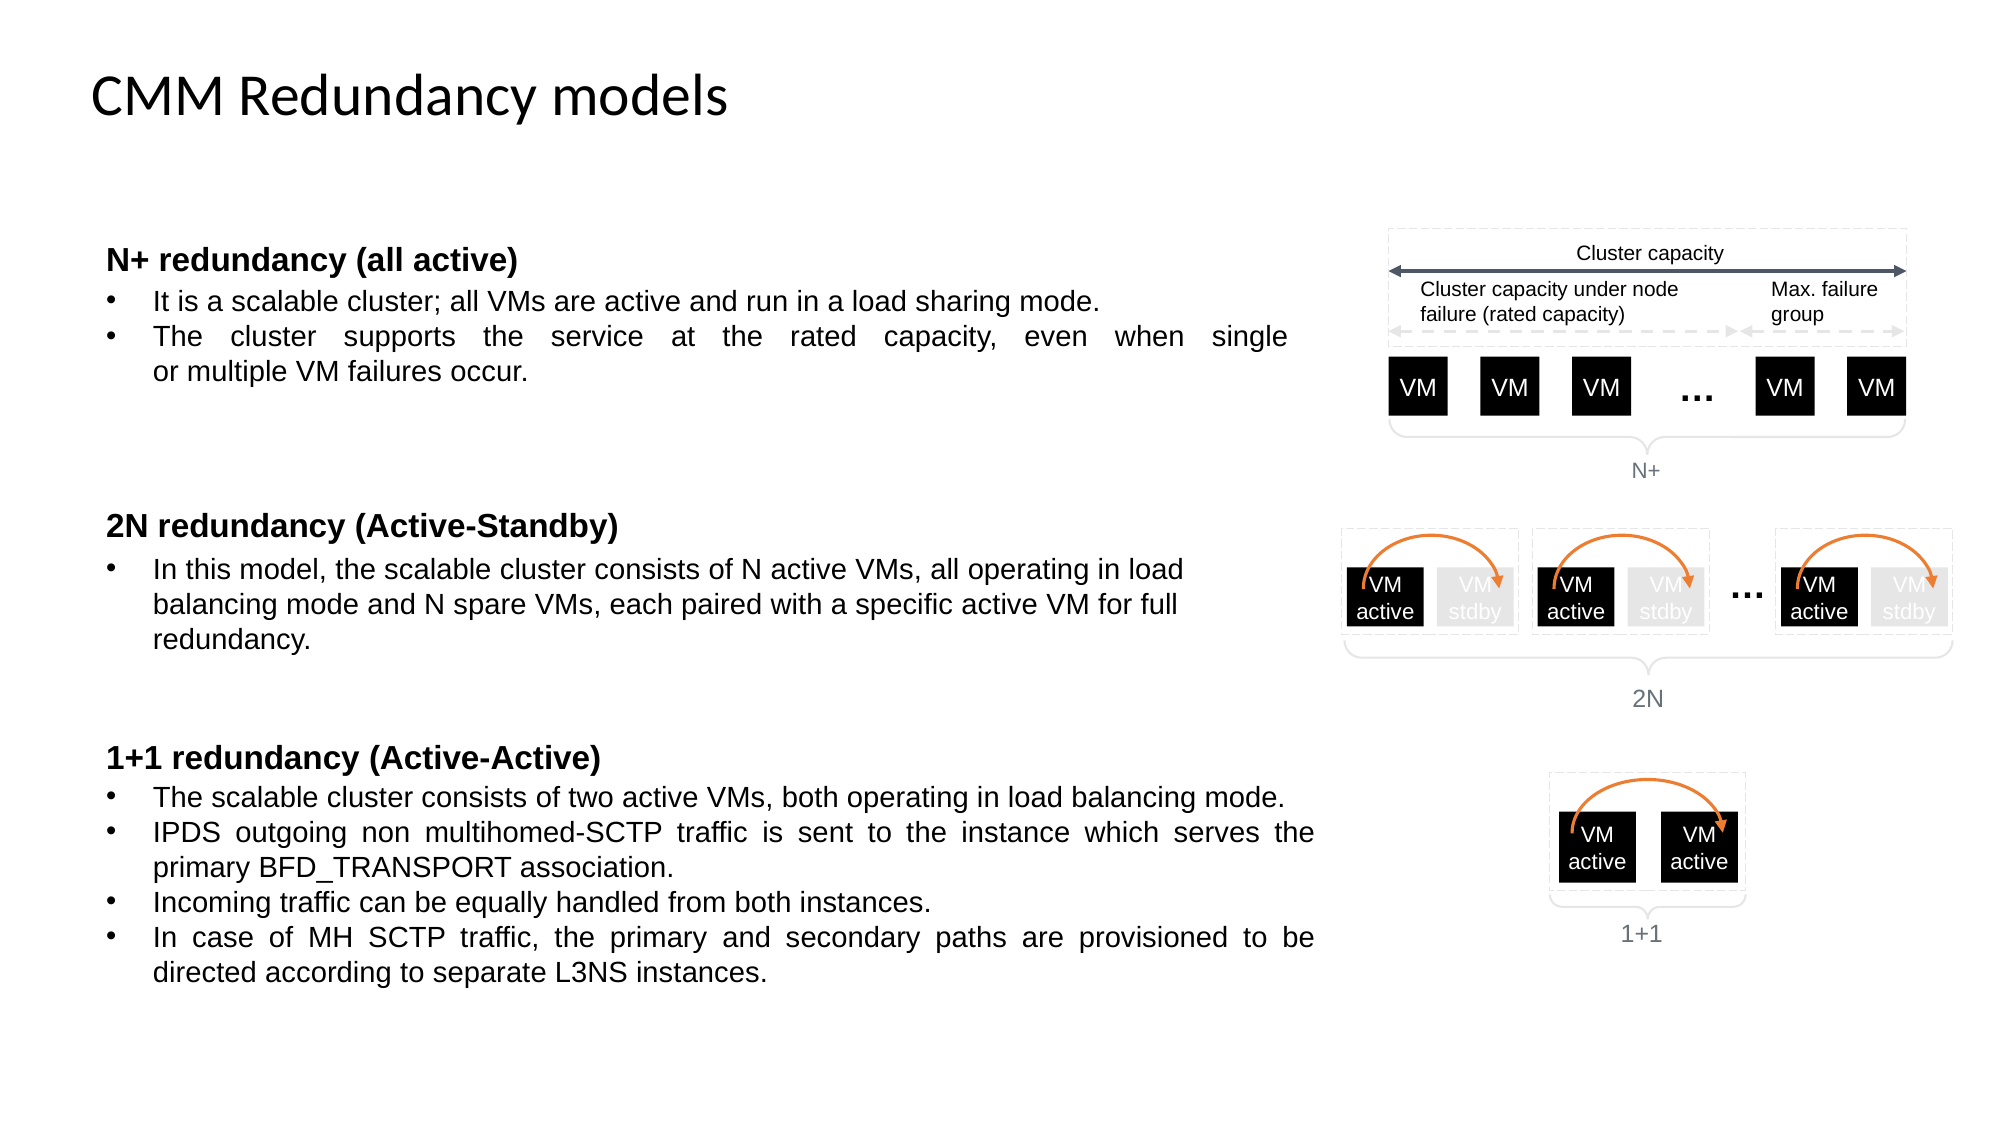

Slide excluded from Table of Contents
# CMM Redundancy models
Cluster capacity

Cluster capacity under node
failure (rated capacity)
Max. failure
group

VM
VM
VM
…
VM
VM
N+
N+ redundancy (all active)
It is a scalable cluster; all VMs are active and run in a load sharing mode.
The cluster supports the service at the rated capacity, even when single
or multiple VM failures occur.
2N redundancy (Active-Standby)
In this model, the scalable cluster consists of N active VMs, all operating in load balancing mode and N spare VMs, each paired with a specific active VM for full redundancy.

VM
active
VM
stdby

VM
active
VM
stdby

VM
active
VM
stdby
…
2N
1+1 redundancy (Active-Active)
The scalable cluster consists of two active VMs, both operating in load balancing mode.
IPDS outgoing non multihomed-SCTP traffic is sent to the instance which serves the primary BFD_TRANSPORT association.
Incoming traffic can be equally handled from both instances.
In case of MH SCTP traffic, the primary and secondary paths are provisioned to be directed according to separate L3NS instances.

VM
active
VM
active

1+1